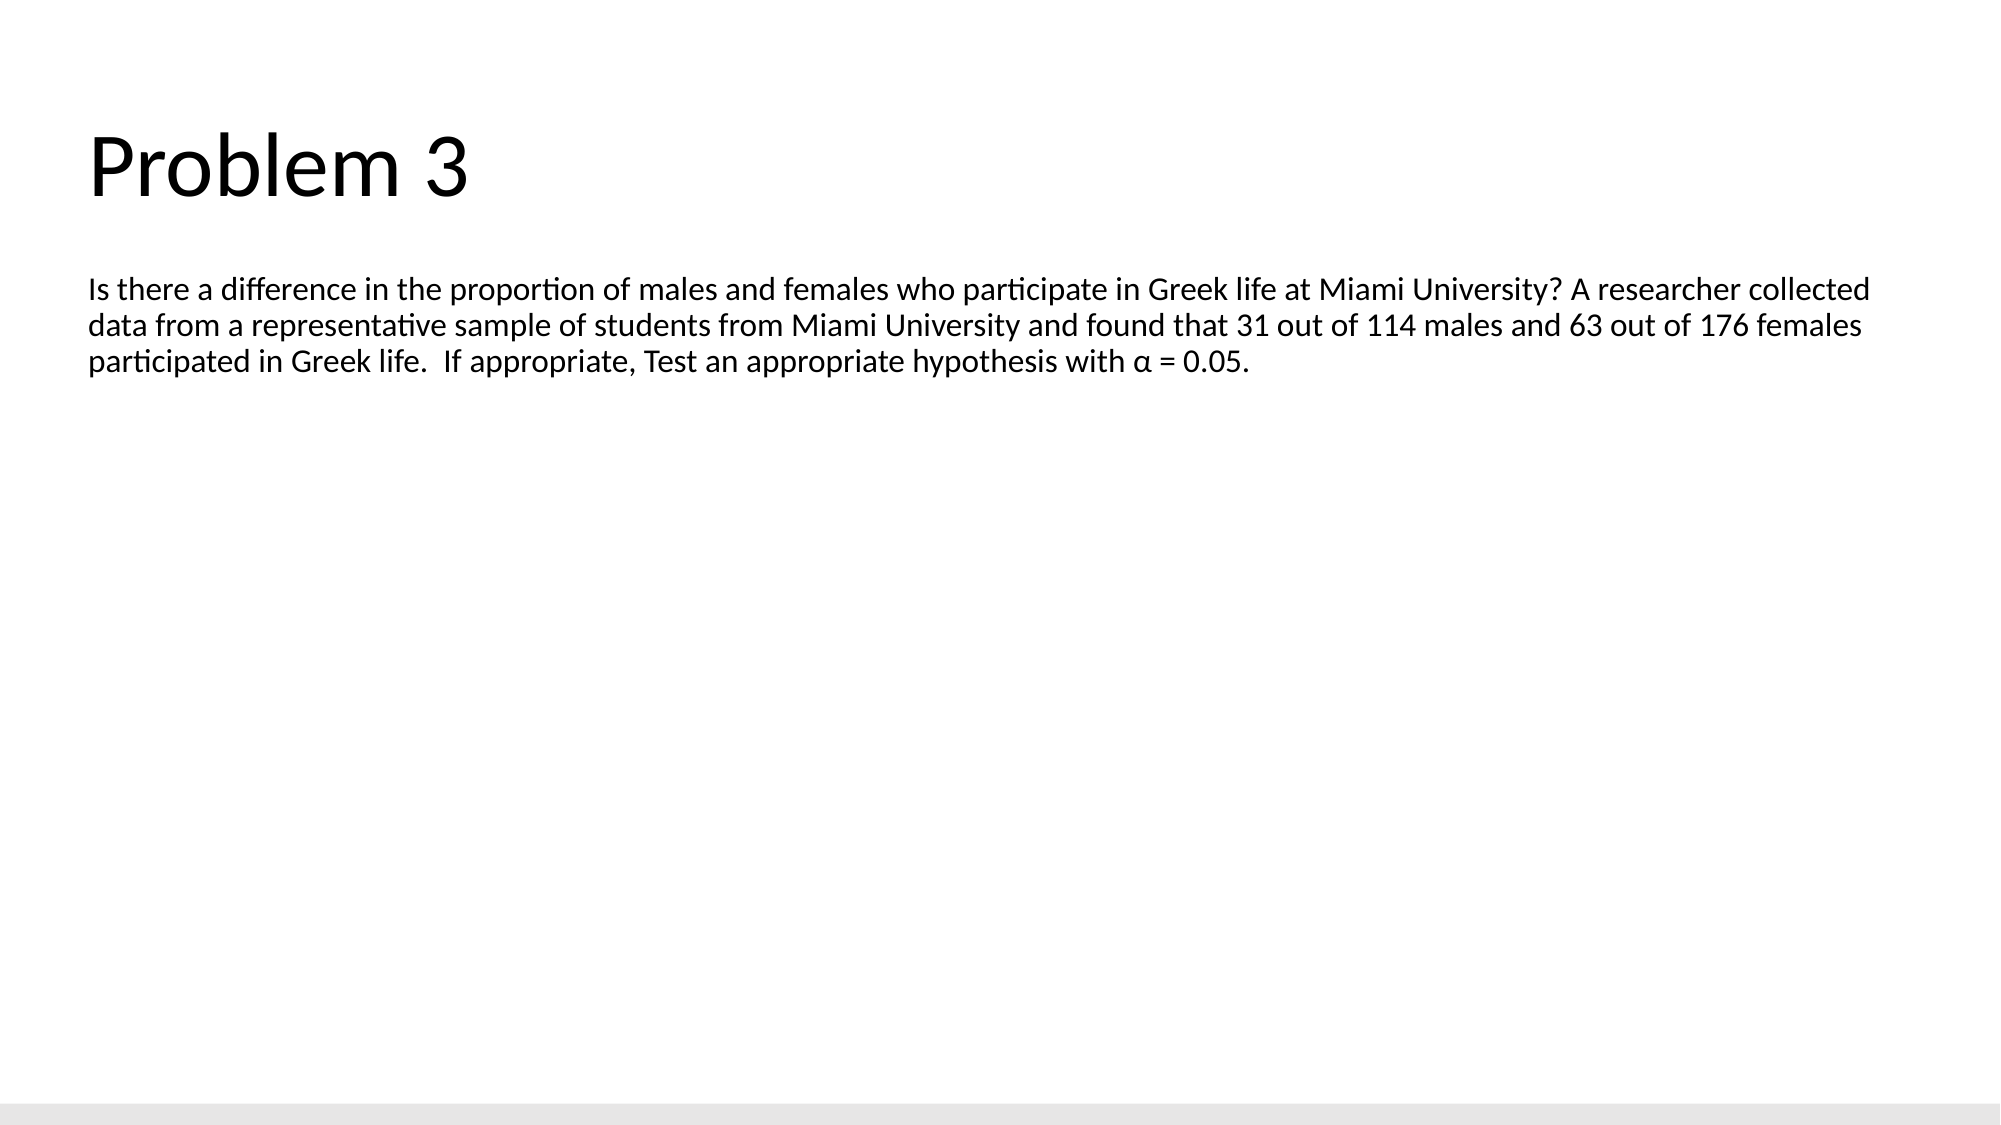

# Problem 3
Is there a difference in the proportion of males and females who participate in Greek life at Miami University? A researcher collected data from a representative sample of students from Miami University and found that 31 out of 114 males and 63 out of 176 females participated in Greek life.  If appropriate, Test an appropriate hypothesis with α = 0.05.